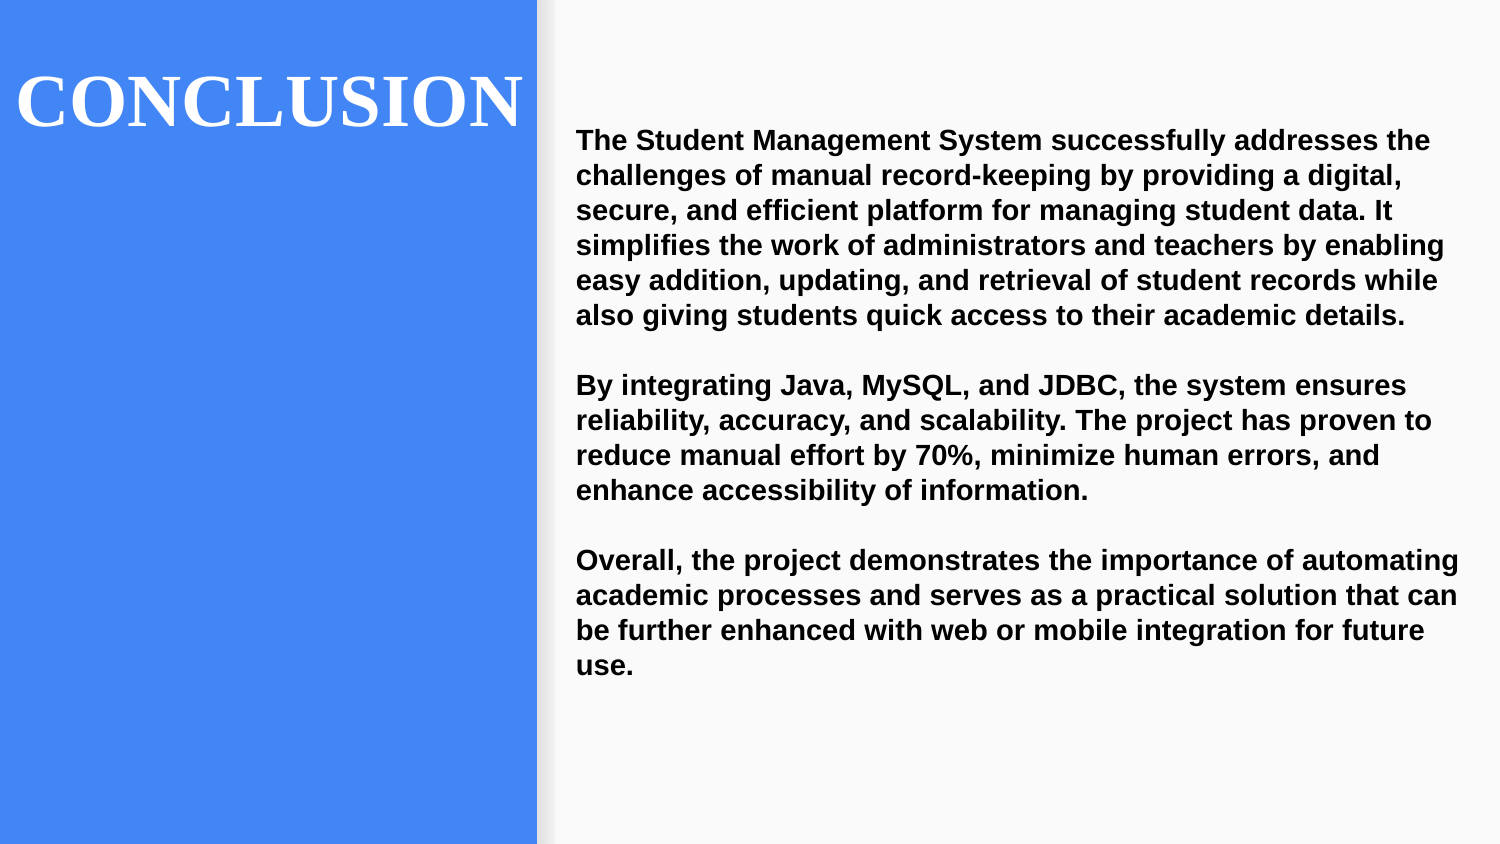

The Student Management System successfully addresses the challenges of manual record-keeping by providing a digital, secure, and efficient platform for managing student data. It simplifies the work of administrators and teachers by enabling easy addition, updating, and retrieval of student records while also giving students quick access to their academic details.

By integrating Java, MySQL, and JDBC, the system ensures reliability, accuracy, and scalability. The project has proven to reduce manual effort by 70%, minimize human errors, and enhance accessibility of information.

Overall, the project demonstrates the importance of automating academic processes and serves as a practical solution that can be further enhanced with web or mobile integration for future use.

CONCLUSION